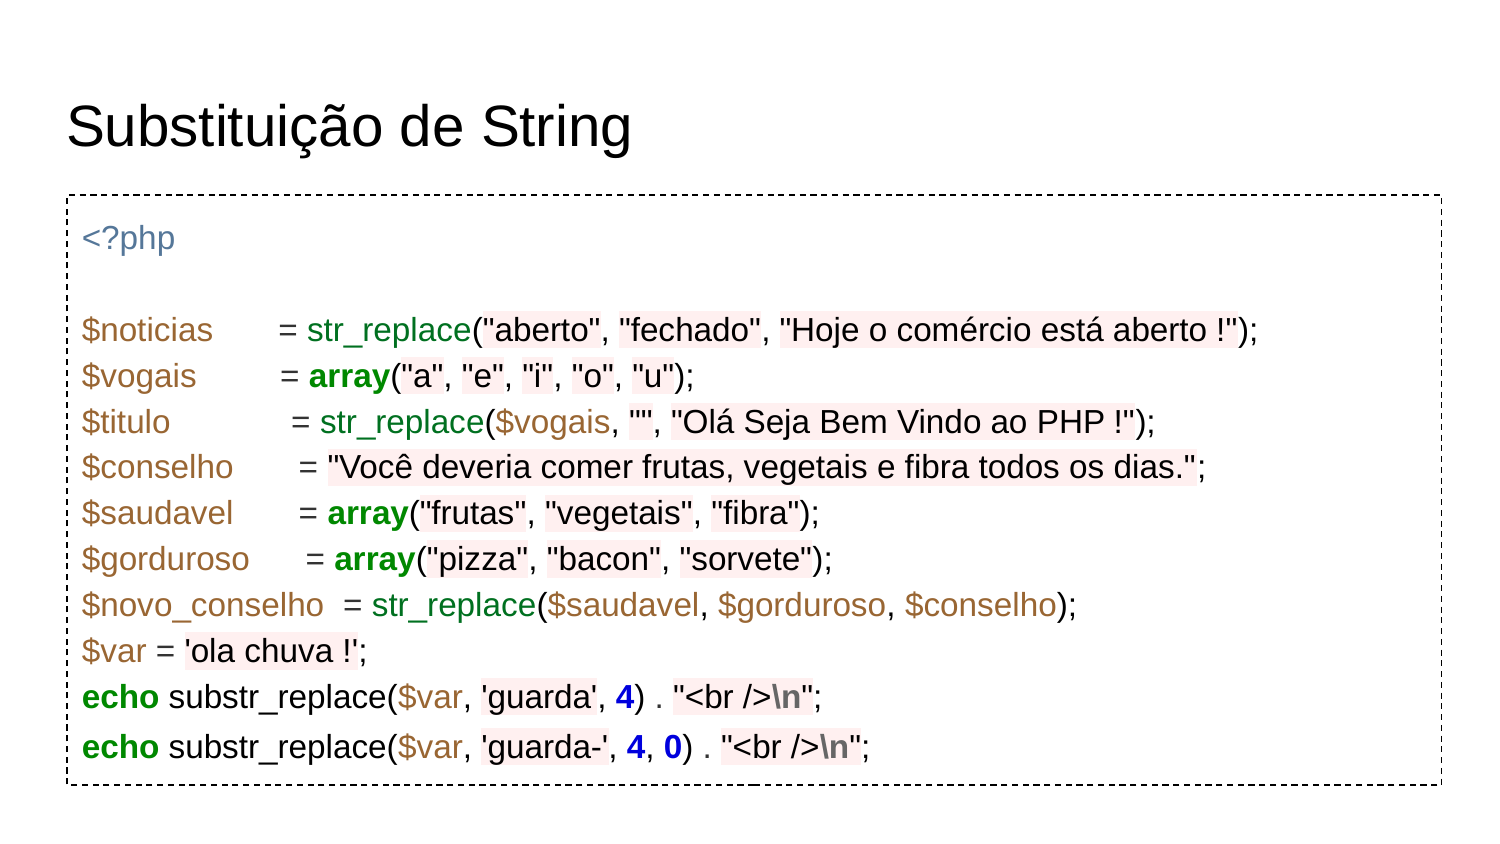

# Substituição de String
<?php

$noticias       = str_replace("aberto", "fechado", "Hoje o comércio está aberto !");
$vogais         = array("a", "e", "i", "o", "u");
$titulo             = str_replace($vogais, "", "Olá Seja Bem Vindo ao PHP !");
$conselho       = "Você deveria comer frutas, vegetais e fibra todos os dias.";
$saudavel       = array("frutas", "vegetais", "fibra");
$gorduroso      = array("pizza", "bacon", "sorvete");
$novo_conselho  = str_replace($saudavel, $gorduroso, $conselho);
$var = 'ola chuva !';
echo substr_replace($var, 'guarda', 4) . "<br />\n";
echo substr_replace($var, 'guarda-', 4, 0) . "<br />\n";